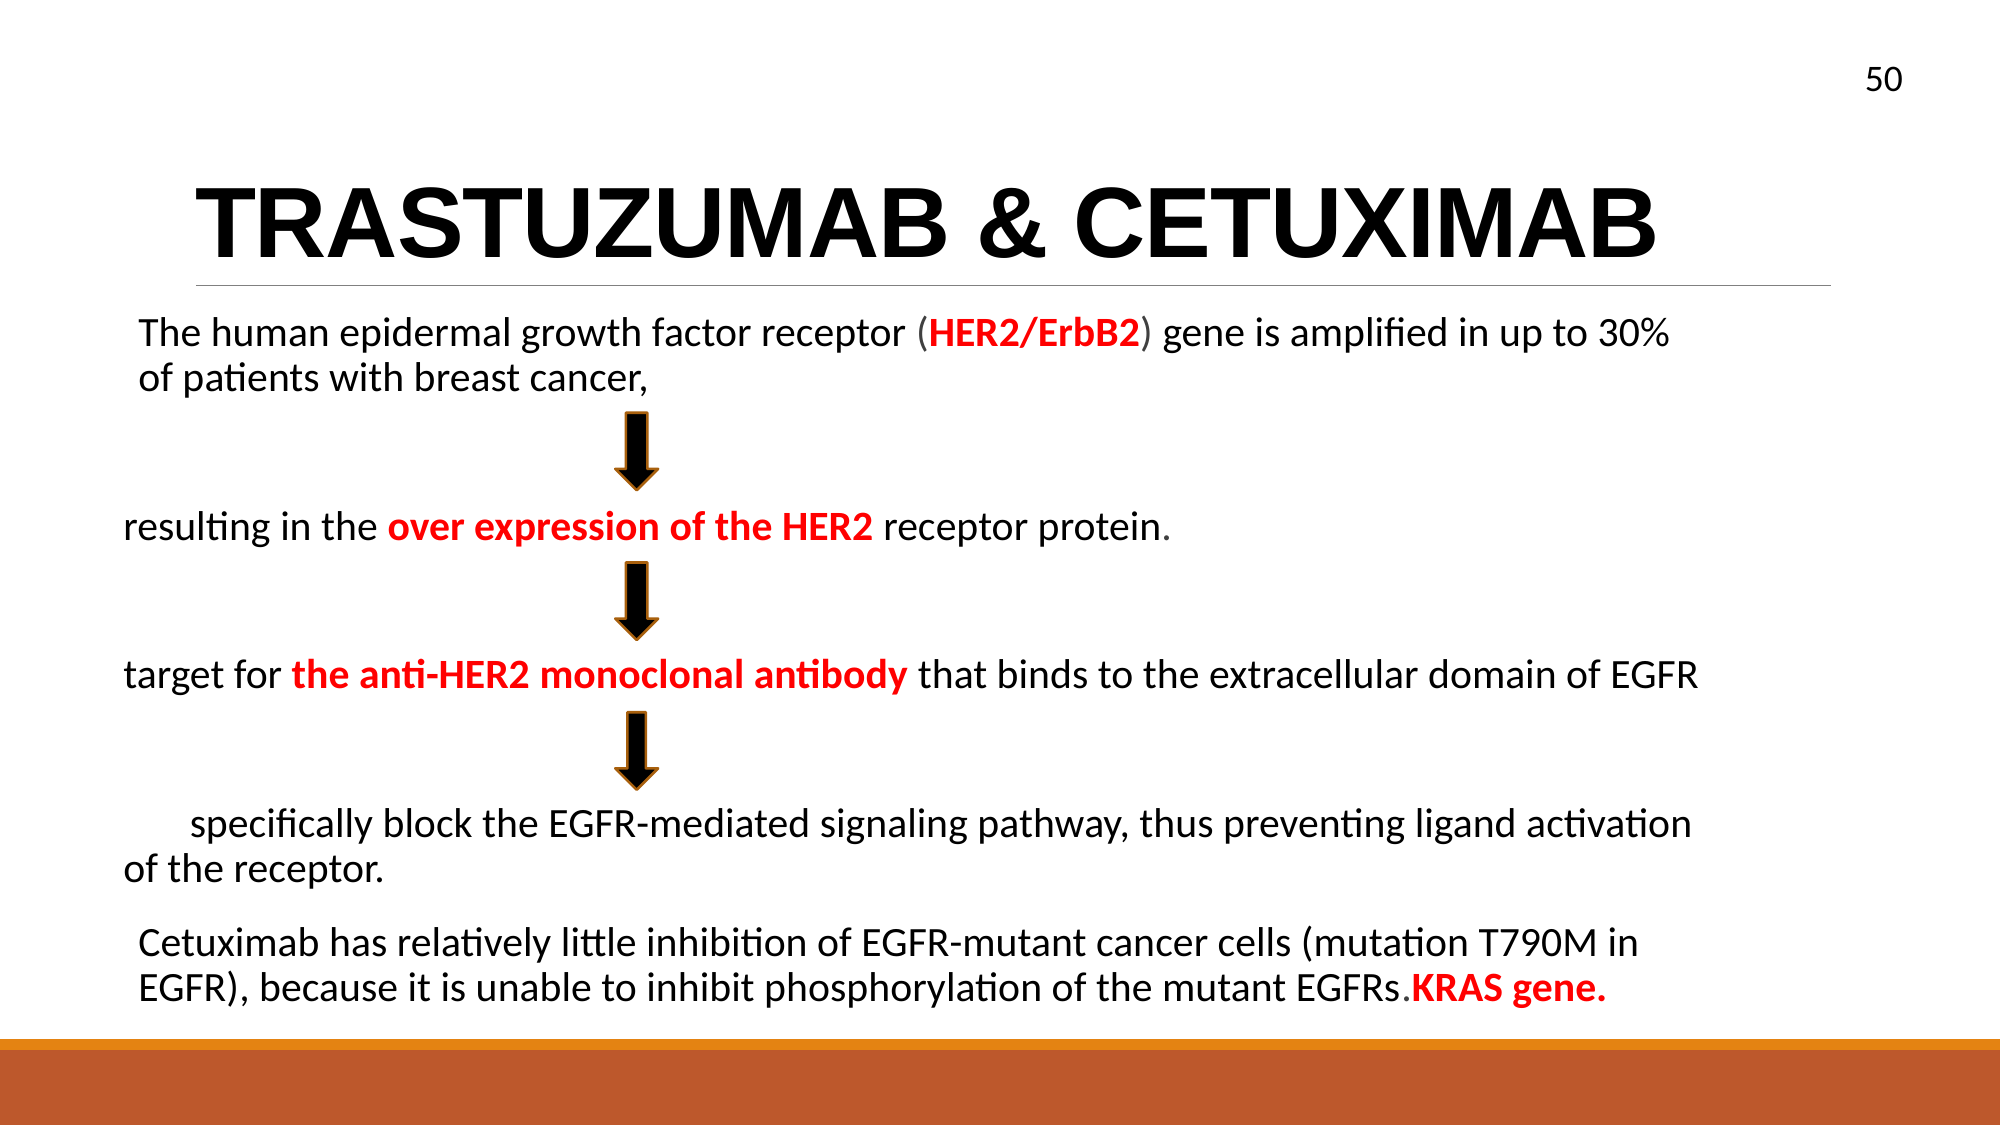

50
# TRASTUZUMAB & CETUXIMAB
The human epidermal growth factor receptor (HER2/ErbB2) gene is amplified in up to 30% of patients with breast cancer,

resulting in the over expression of the HER2 receptor protein.

target for the anti-HER2 monoclonal antibody that binds to the extracellular domain of EGFR

       specifically block the EGFR-mediated signaling pathway, thus preventing ligand activation of the receptor.
Cetuximab has relatively little inhibition of EGFR-mutant cancer cells (mutation T790M in EGFR), because it is unable to inhibit phosphorylation of the mutant EGFRs.KRAS gene.